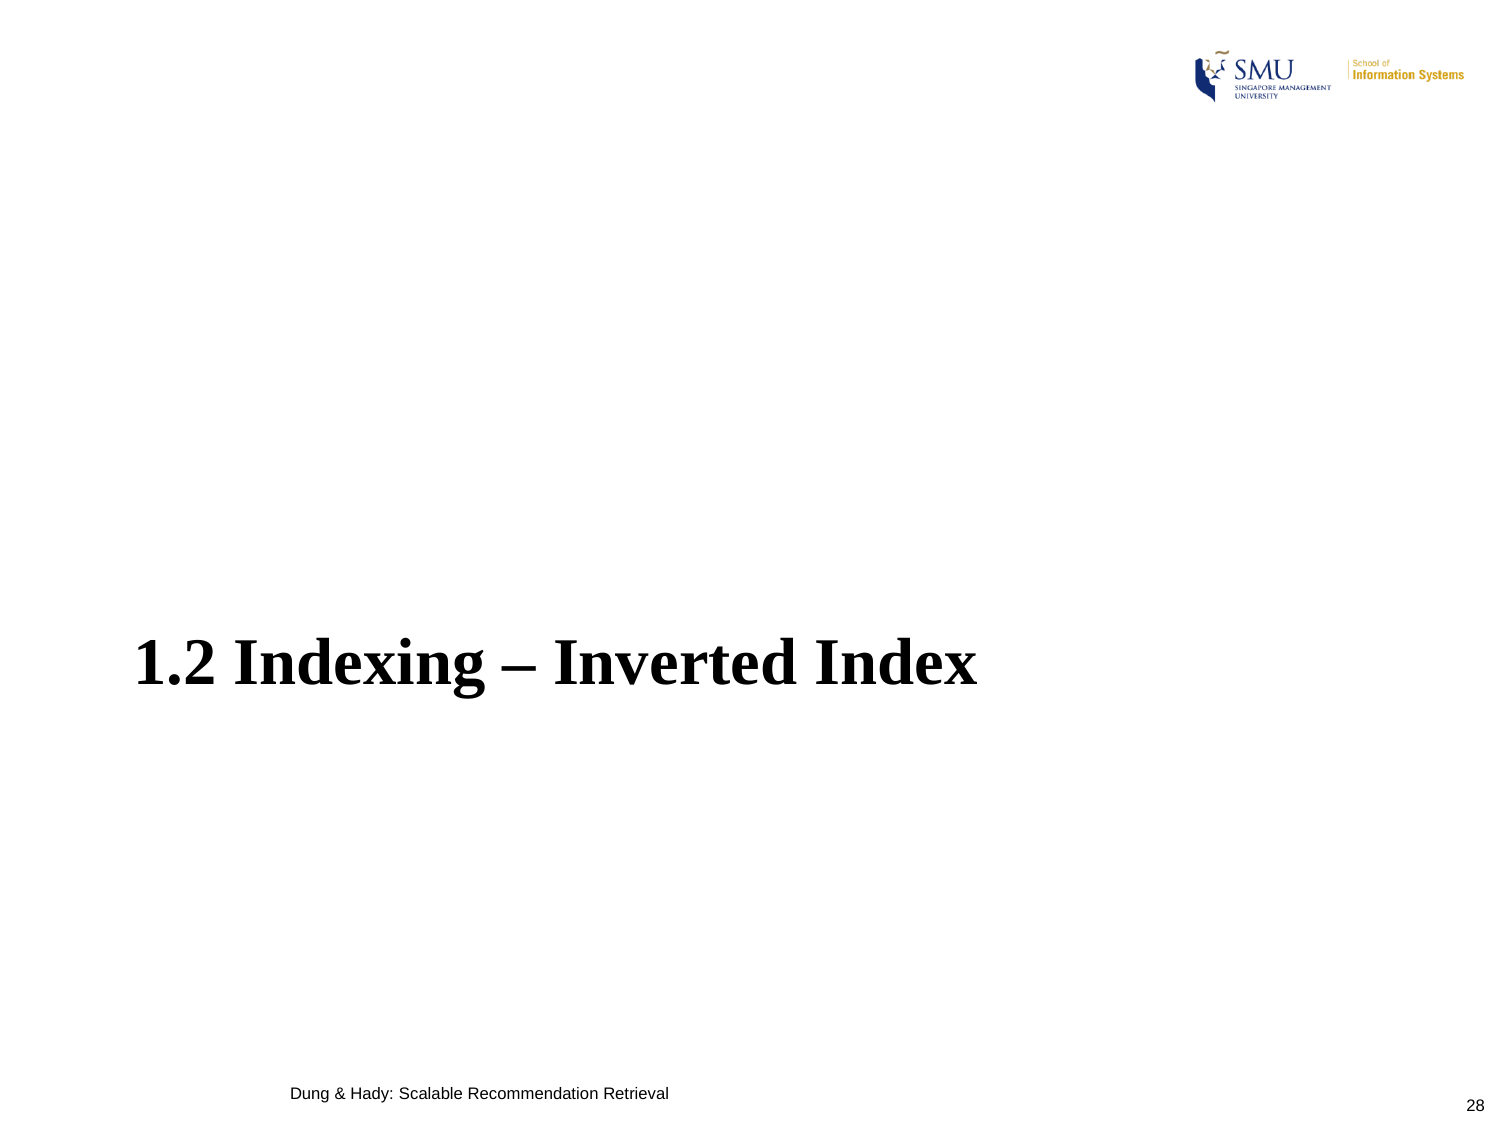

1.2 Indexing – Inverted Index
Dung & Hady: Scalable Recommendation Retrieval
28